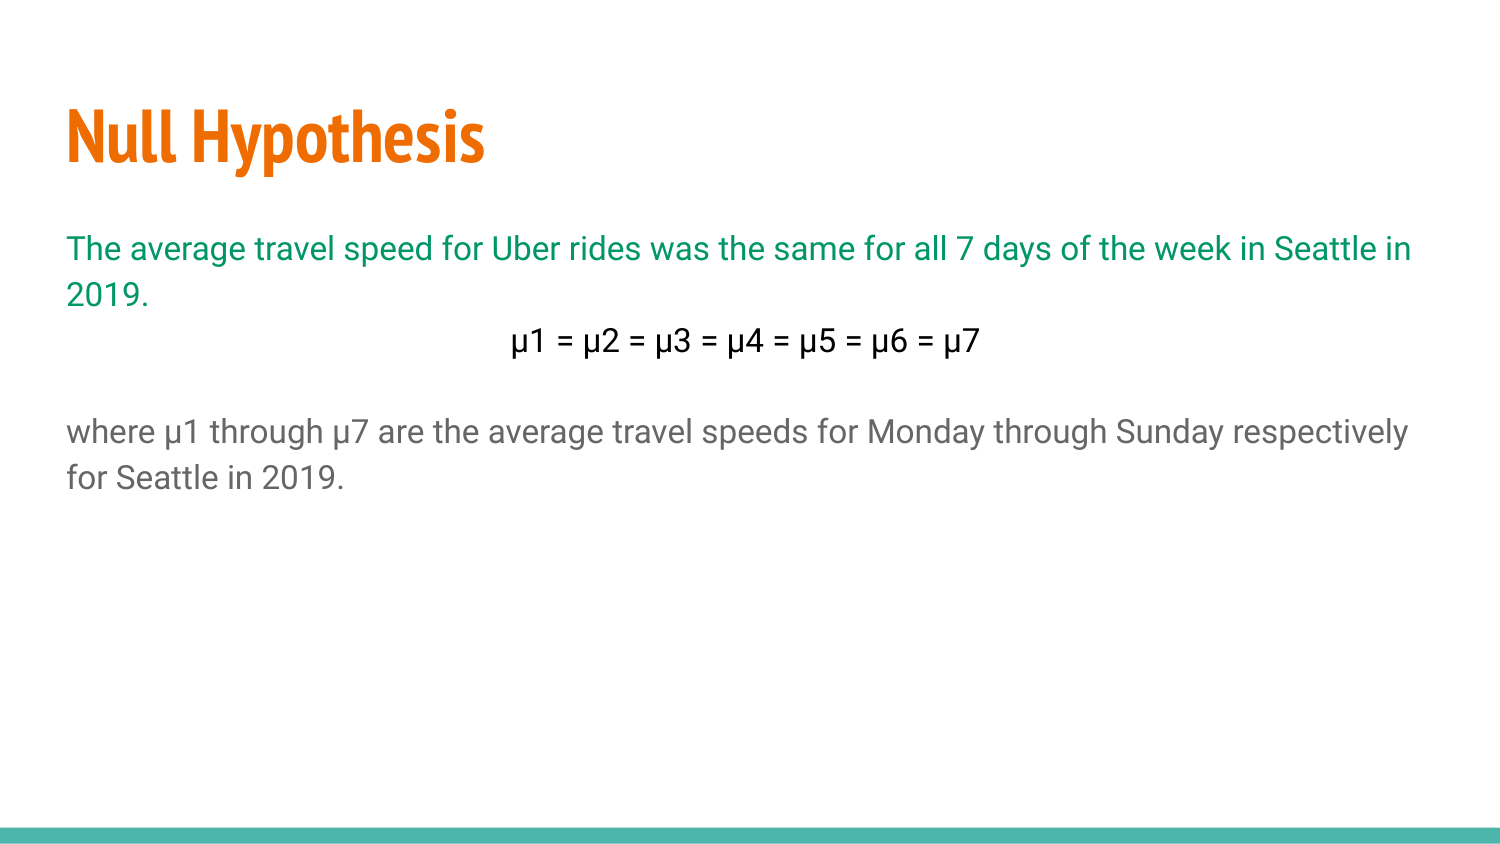

# Null Hypothesis
The average travel speed for Uber rides was the same for all 7 days of the week in Seattle in 2019.
μ1 = μ2 = μ3 = μ4 = μ5 = μ6 = μ7

where μ1 through μ7 are the average travel speeds for Monday through Sunday respectively for Seattle in 2019.